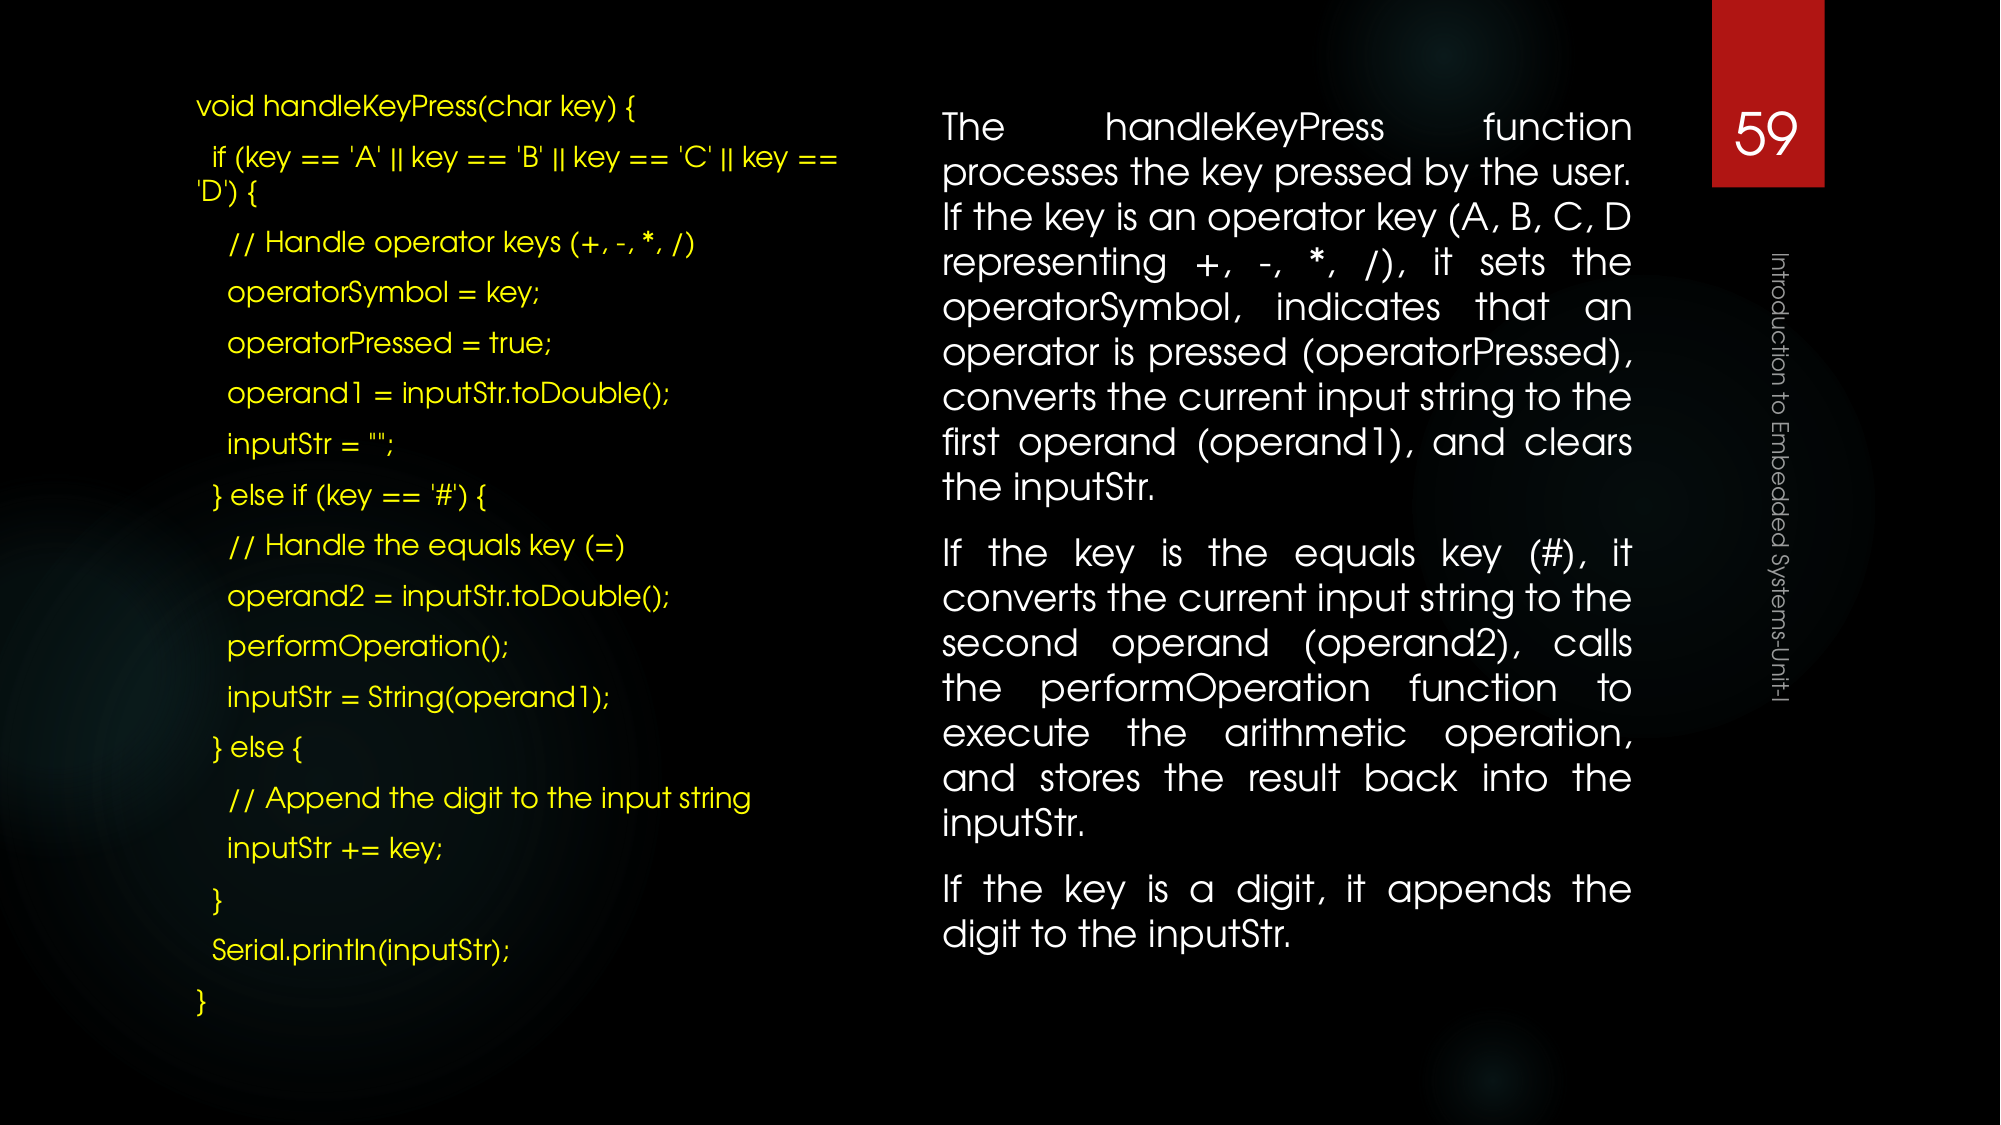

59
void handleKeyPress(char key) {
  if (key == 'A' || key == 'B' || key == 'C' || key == 'D') {
    // Handle operator keys (+, -, *, /)
    operatorSymbol = key;
    operatorPressed = true;
    operand1 = inputStr.toDouble();
    inputStr = "";
  } else if (key == '#') {
    // Handle the equals key (=)
    operand2 = inputStr.toDouble();
    performOperation();
    inputStr = String(operand1);
  } else {
    // Append the digit to the input string
    inputStr += key;
  }
  Serial.println(inputStr);
}

The handleKeyPress function processes the key pressed by the user. If the key is an operator key (A, B, C, D representing +, -, *, /), it sets the operatorSymbol, indicates that an operator is pressed (operatorPressed), converts the current input string to the first operand (operand1), and clears the inputStr.
If the key is the equals key (#), it converts the current input string to the second operand (operand2), calls the performOperation function to execute the arithmetic operation, and stores the result back into the inputStr.
If the key is a digit, it appends the digit to the inputStr.
Introduction to Embedded Systems-Unit-I